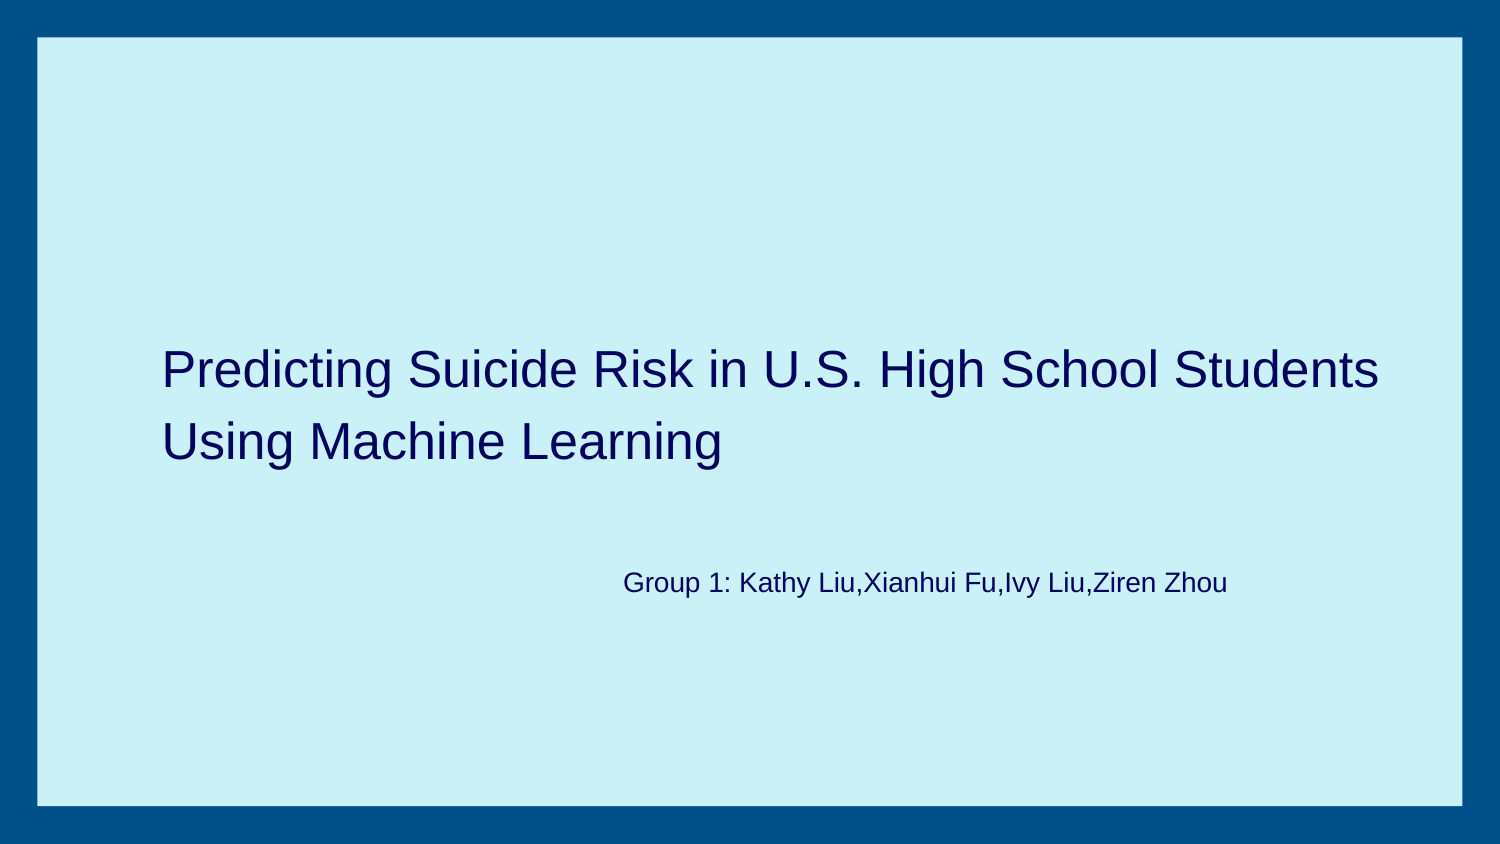

# Predicting Suicide Risk in U.S. High School Students Using Machine Learning
Group 1: Kathy Liu,Xianhui Fu,Ivy Liu,Ziren Zhou